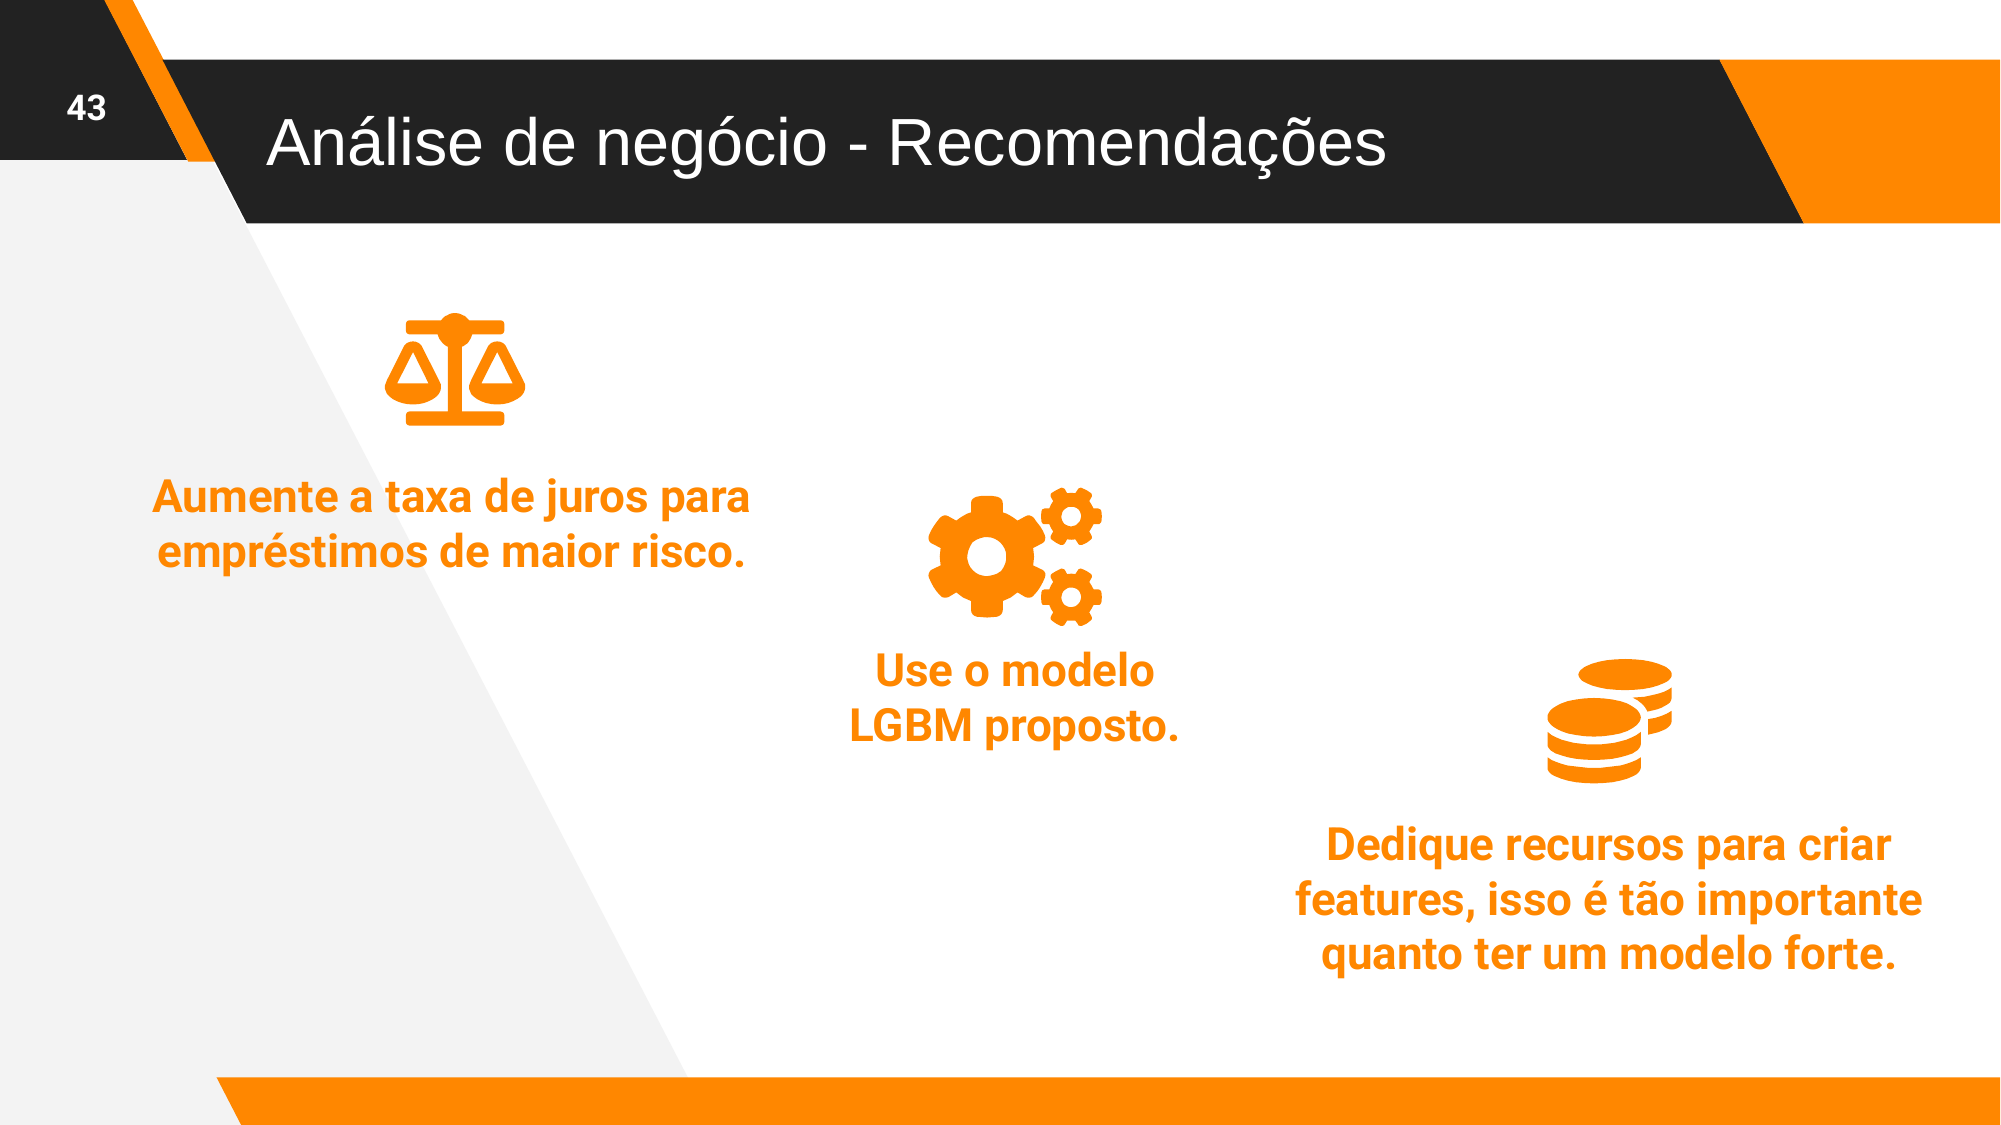

43
# Análise de negócio - Recomendações

Aumente a taxa de juros para empréstimos de maior risco.

Use o modelo LGBM proposto.

Dedique recursos para criar features, isso é tão importante quanto ter um modelo forte.